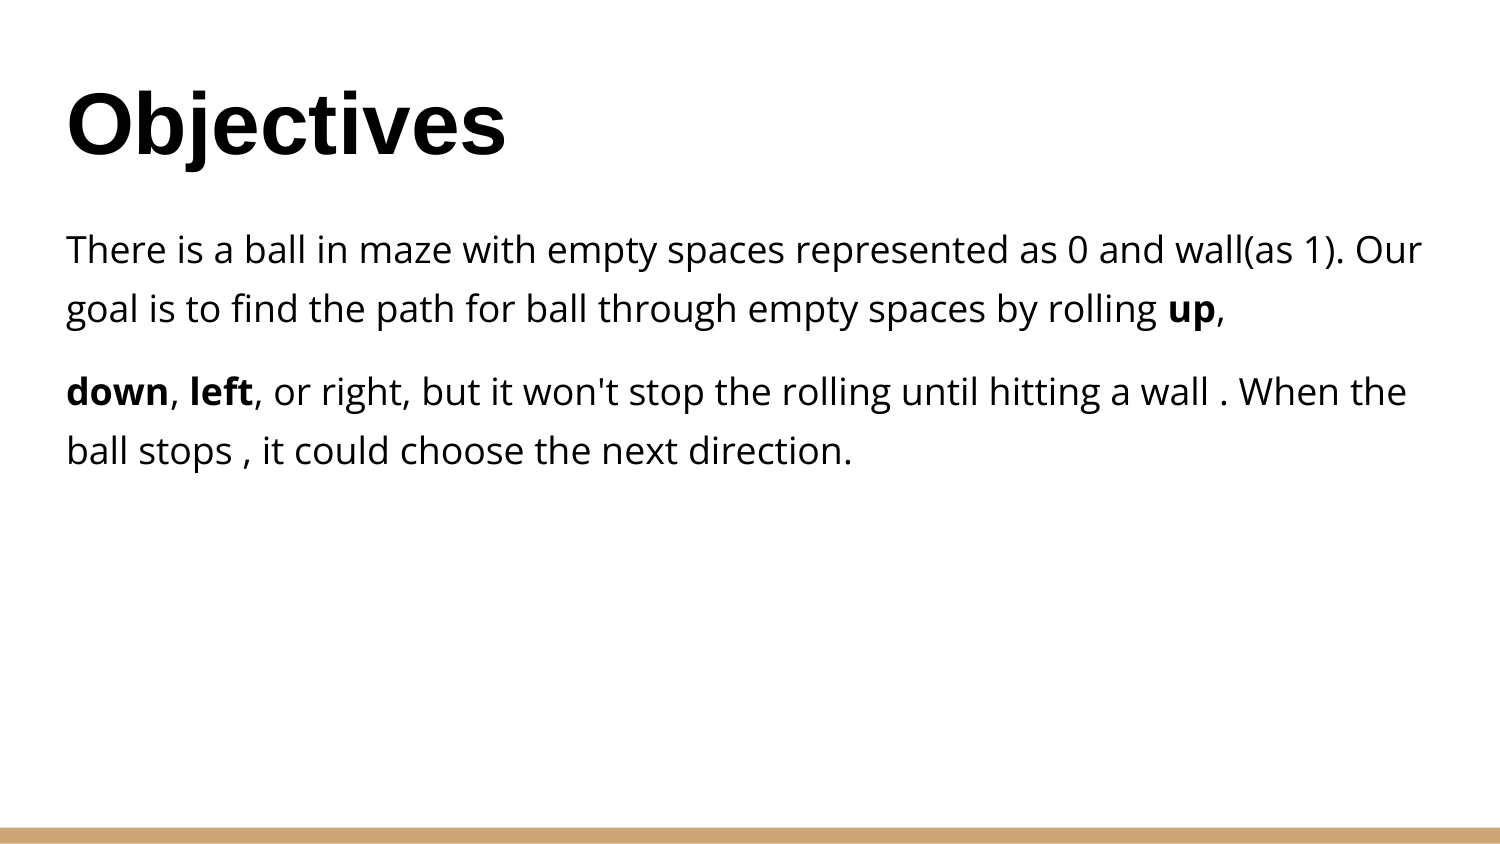

# Objectives
There is a ball in maze with empty spaces represented as 0 and wall(as 1). Our goal is to find the path for ball through empty spaces by rolling up,
down, left, or right, but it won't stop the rolling until hitting a wall . When the ball stops , it could choose the next direction.